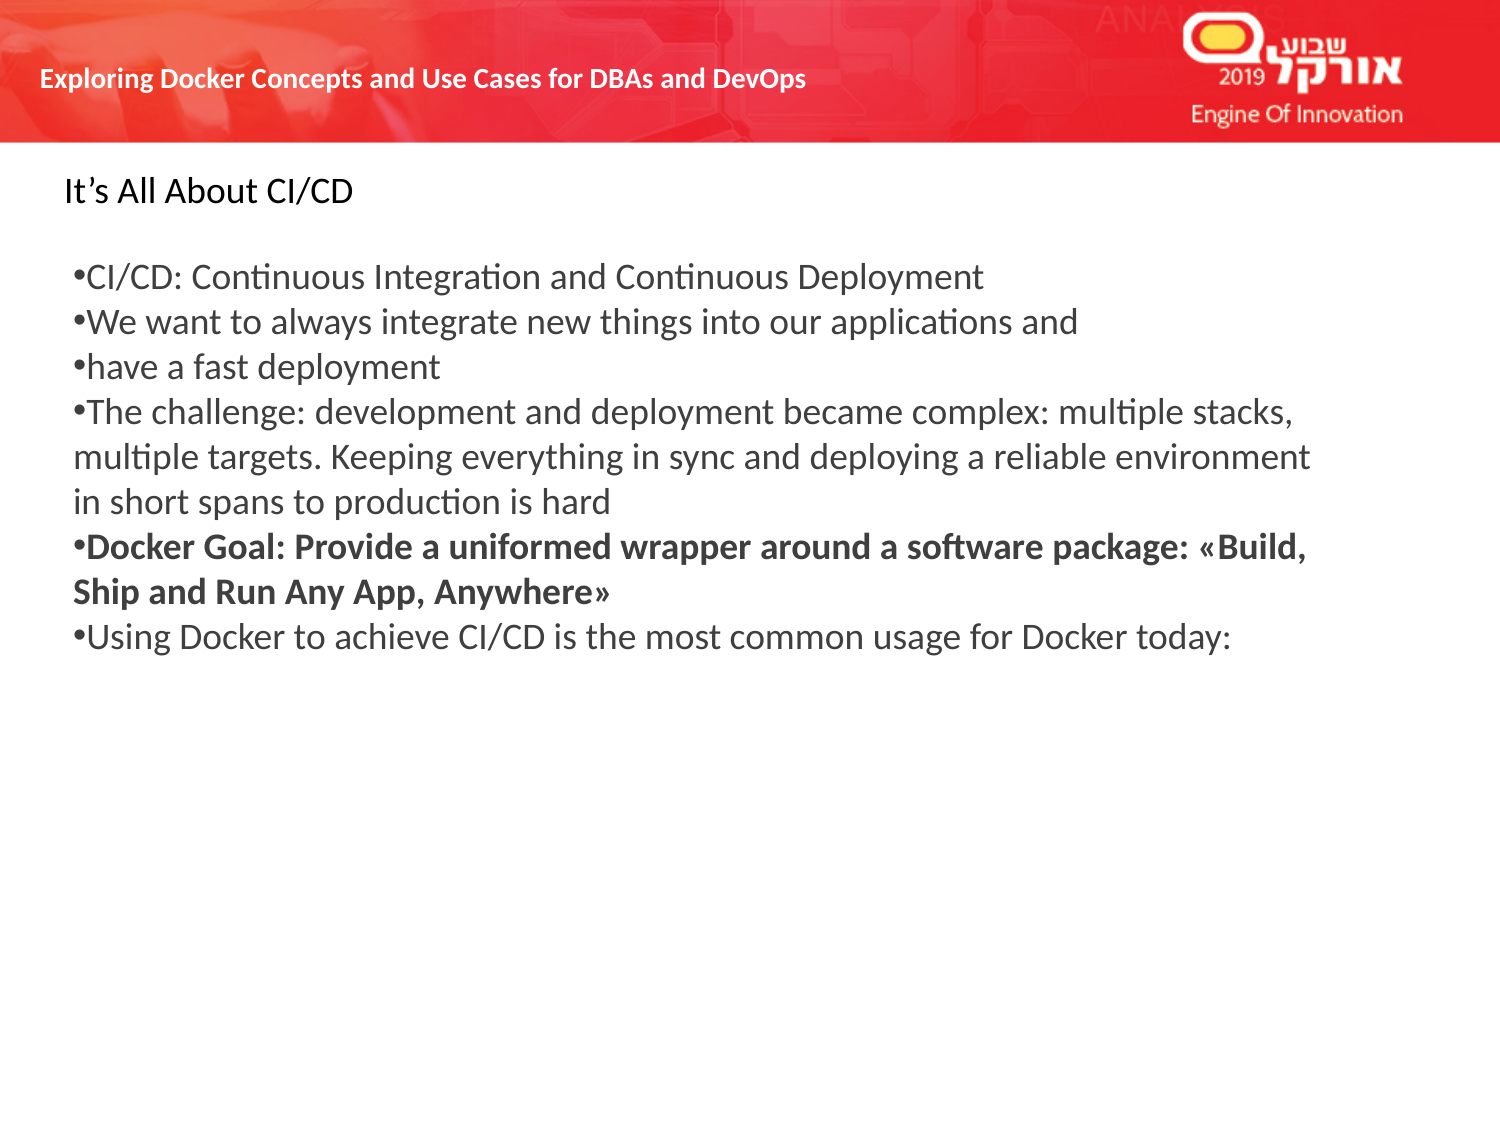

It’s All About CI/CD
CI/CD: Continuous Integration and Continuous Deployment
We want to always integrate new things into our applications and
have a fast deployment
The challenge: development and deployment became complex: multiple stacks, multiple targets. Keeping everything in sync and deploying a reliable environment in short spans to production is hard
Docker Goal: Provide a uniformed wrapper around a software package: «Build, Ship and Run Any App, Anywhere»
Using Docker to achieve CI/CD is the most common usage for Docker today: